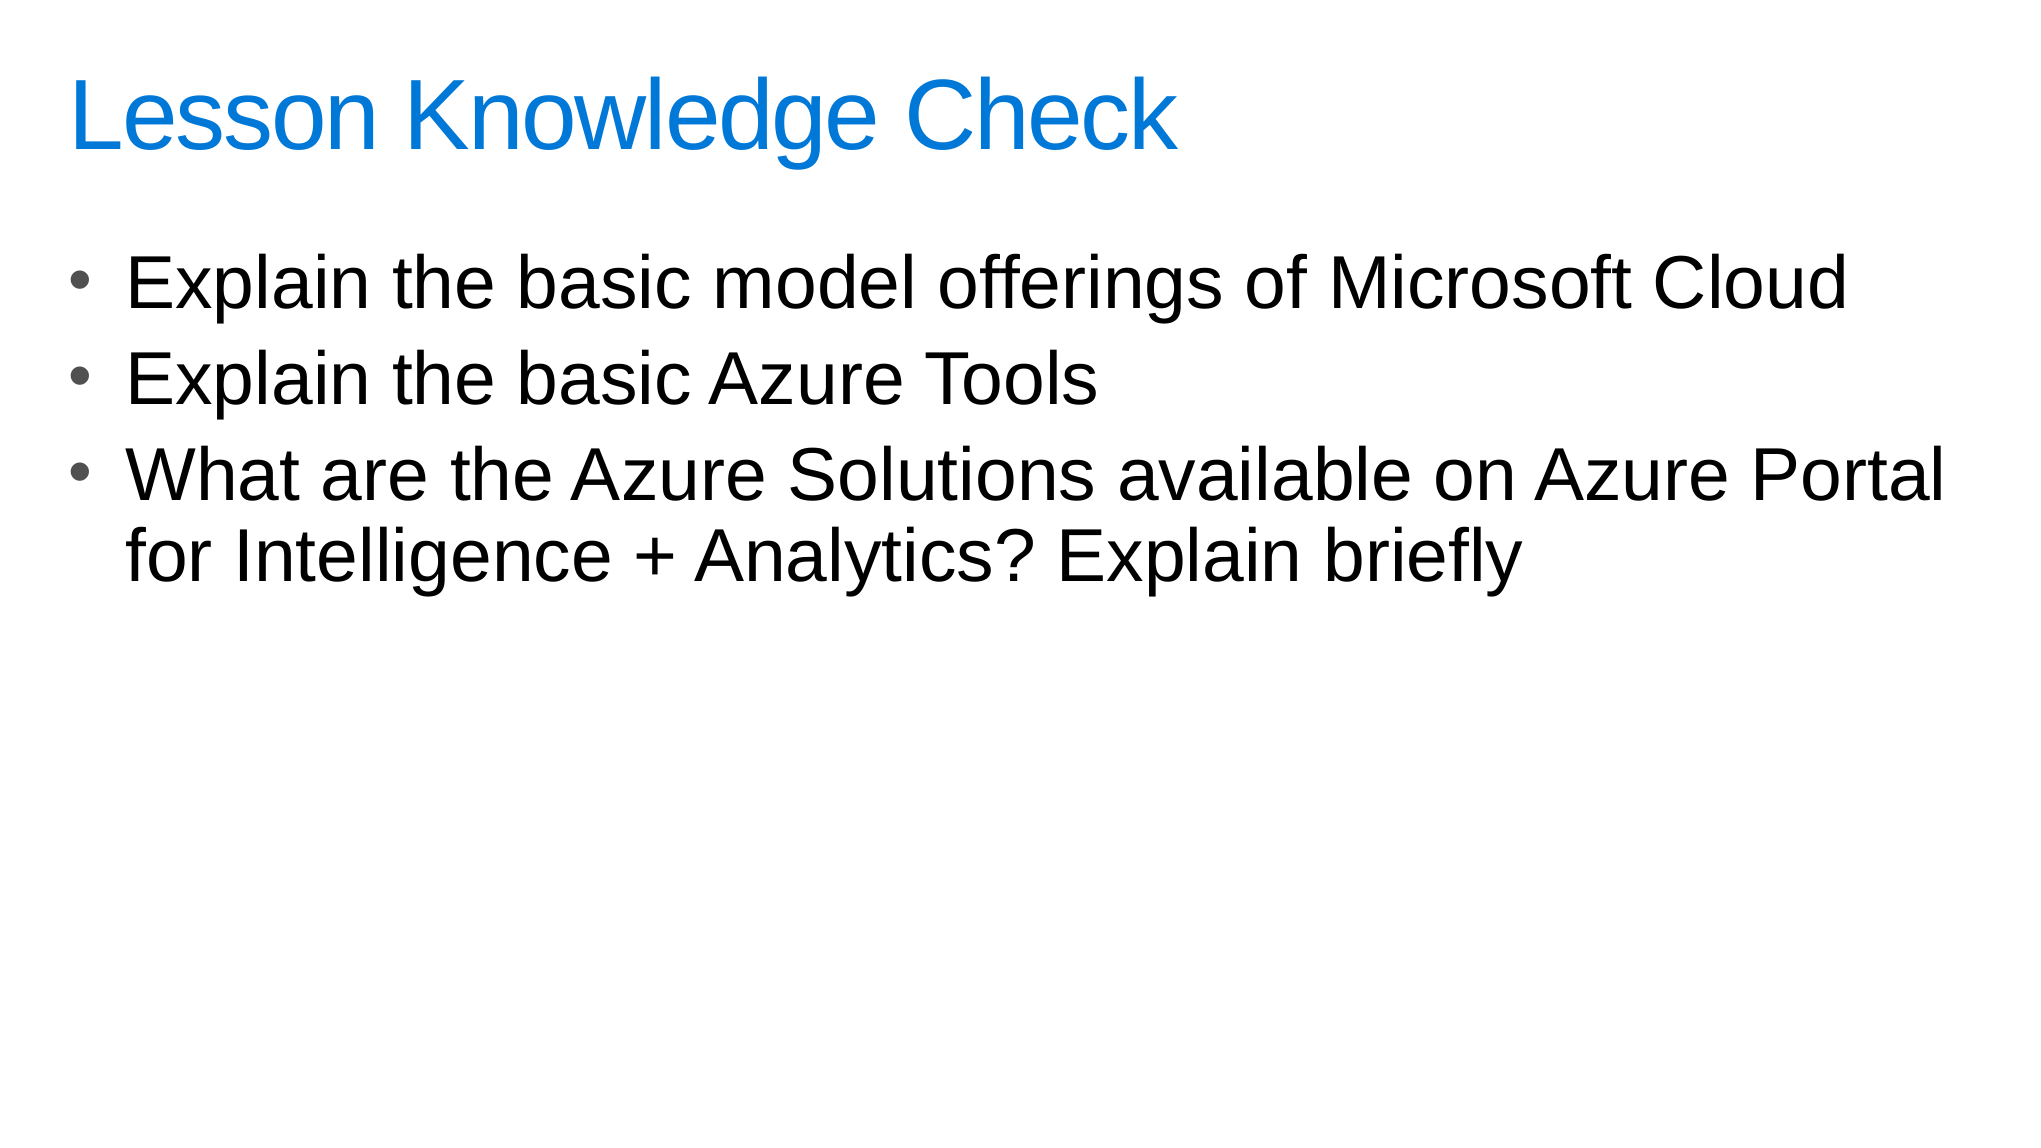

# Lesson Knowledge Check
Explain the basic model offerings of Microsoft Cloud
Explain the basic Azure Tools
What are the Azure Solutions available on Azure Portal for Intelligence + Analytics? Explain briefly